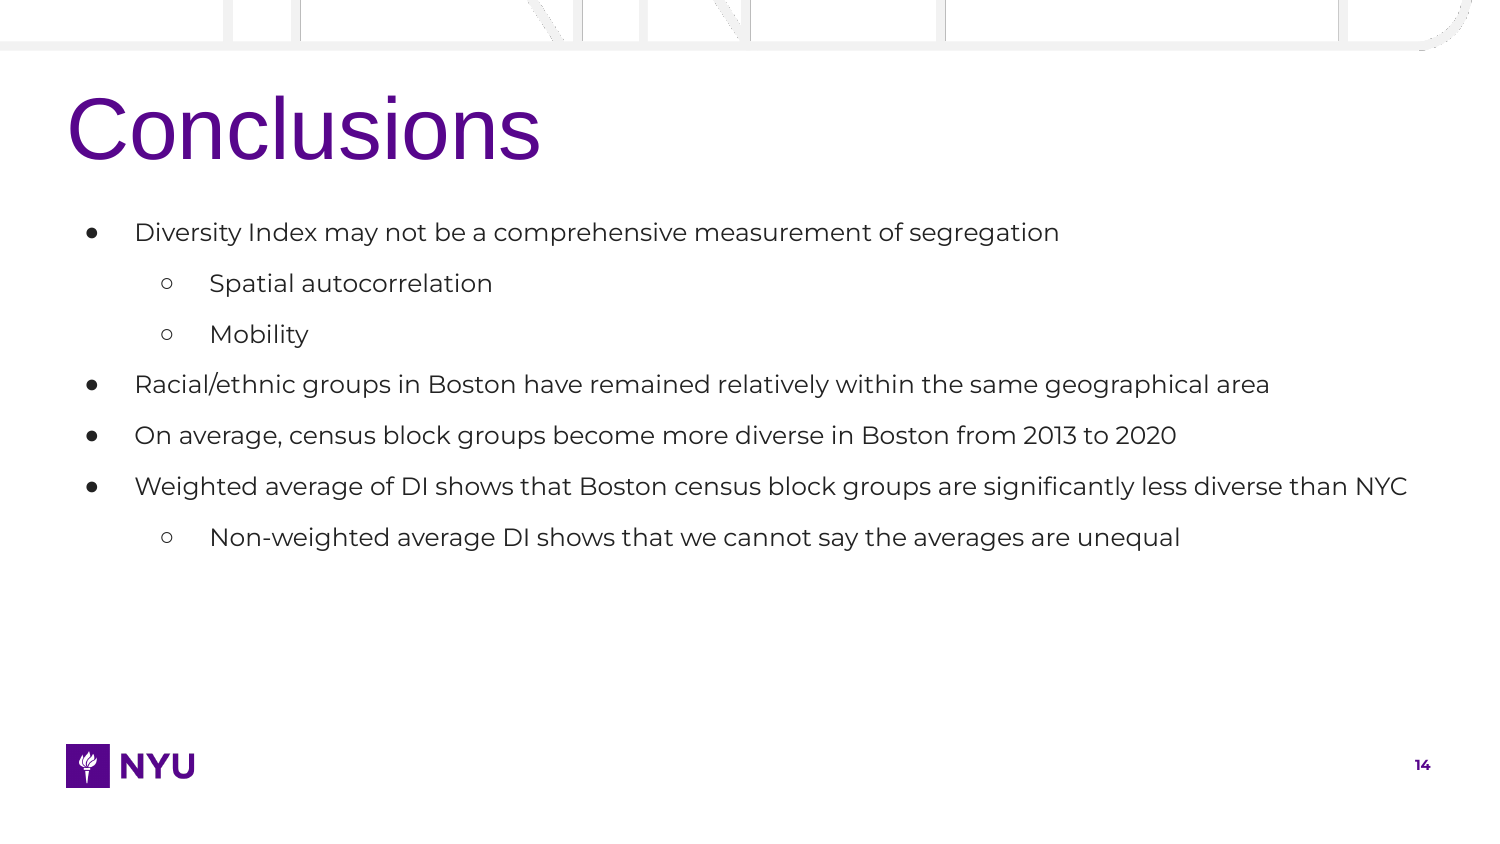

# Conclusions
Diversity Index may not be a comprehensive measurement of segregation
Spatial autocorrelation
Mobility
Racial/ethnic groups in Boston have remained relatively within the same geographical area
On average, census block groups become more diverse in Boston from 2013 to 2020
Weighted average of DI shows that Boston census block groups are significantly less diverse than NYC
Non-weighted average DI shows that we cannot say the averages are unequal